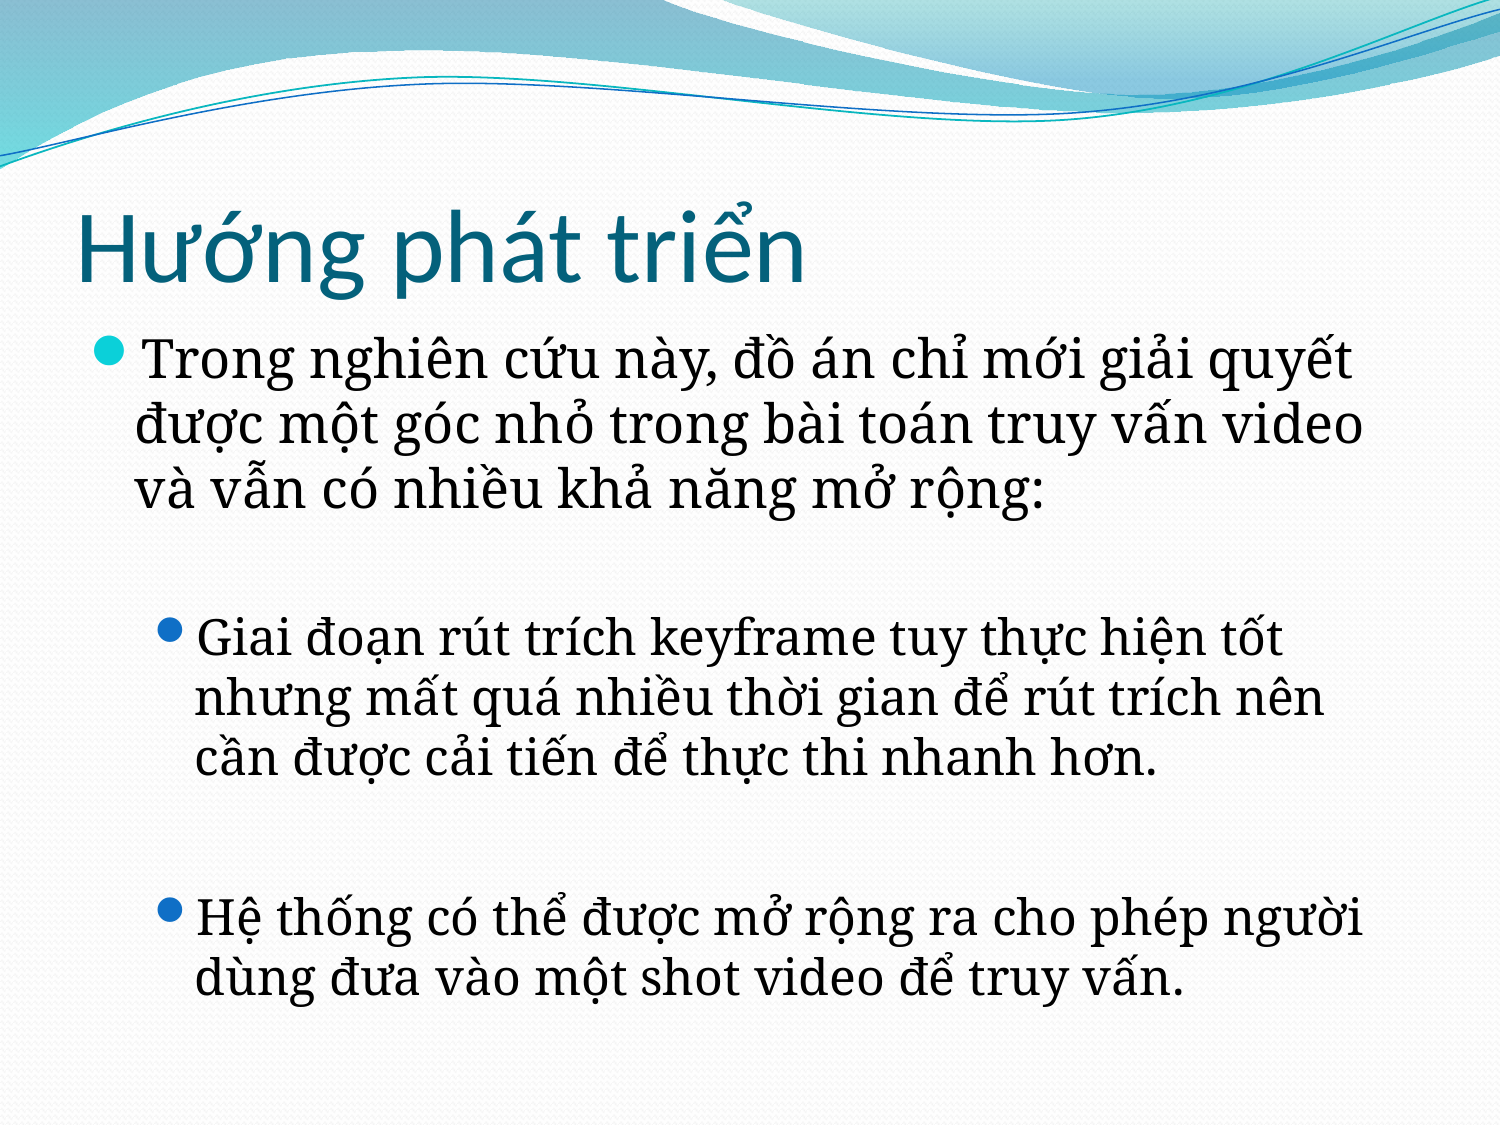

# Hướng phát triển
Trong nghiên cứu này, đồ án chỉ mới giải quyết được một góc nhỏ trong bài toán truy vấn video và vẫn có nhiều khả năng mở rộng:

Giai đoạn rút trích keyframe tuy thực hiện tốt nhưng mất quá nhiều thời gian để rút trích nên cần được cải tiến để thực thi nhanh hơn.

Hệ thống có thể được mở rộng ra cho phép người dùng đưa vào một shot video để truy vấn.